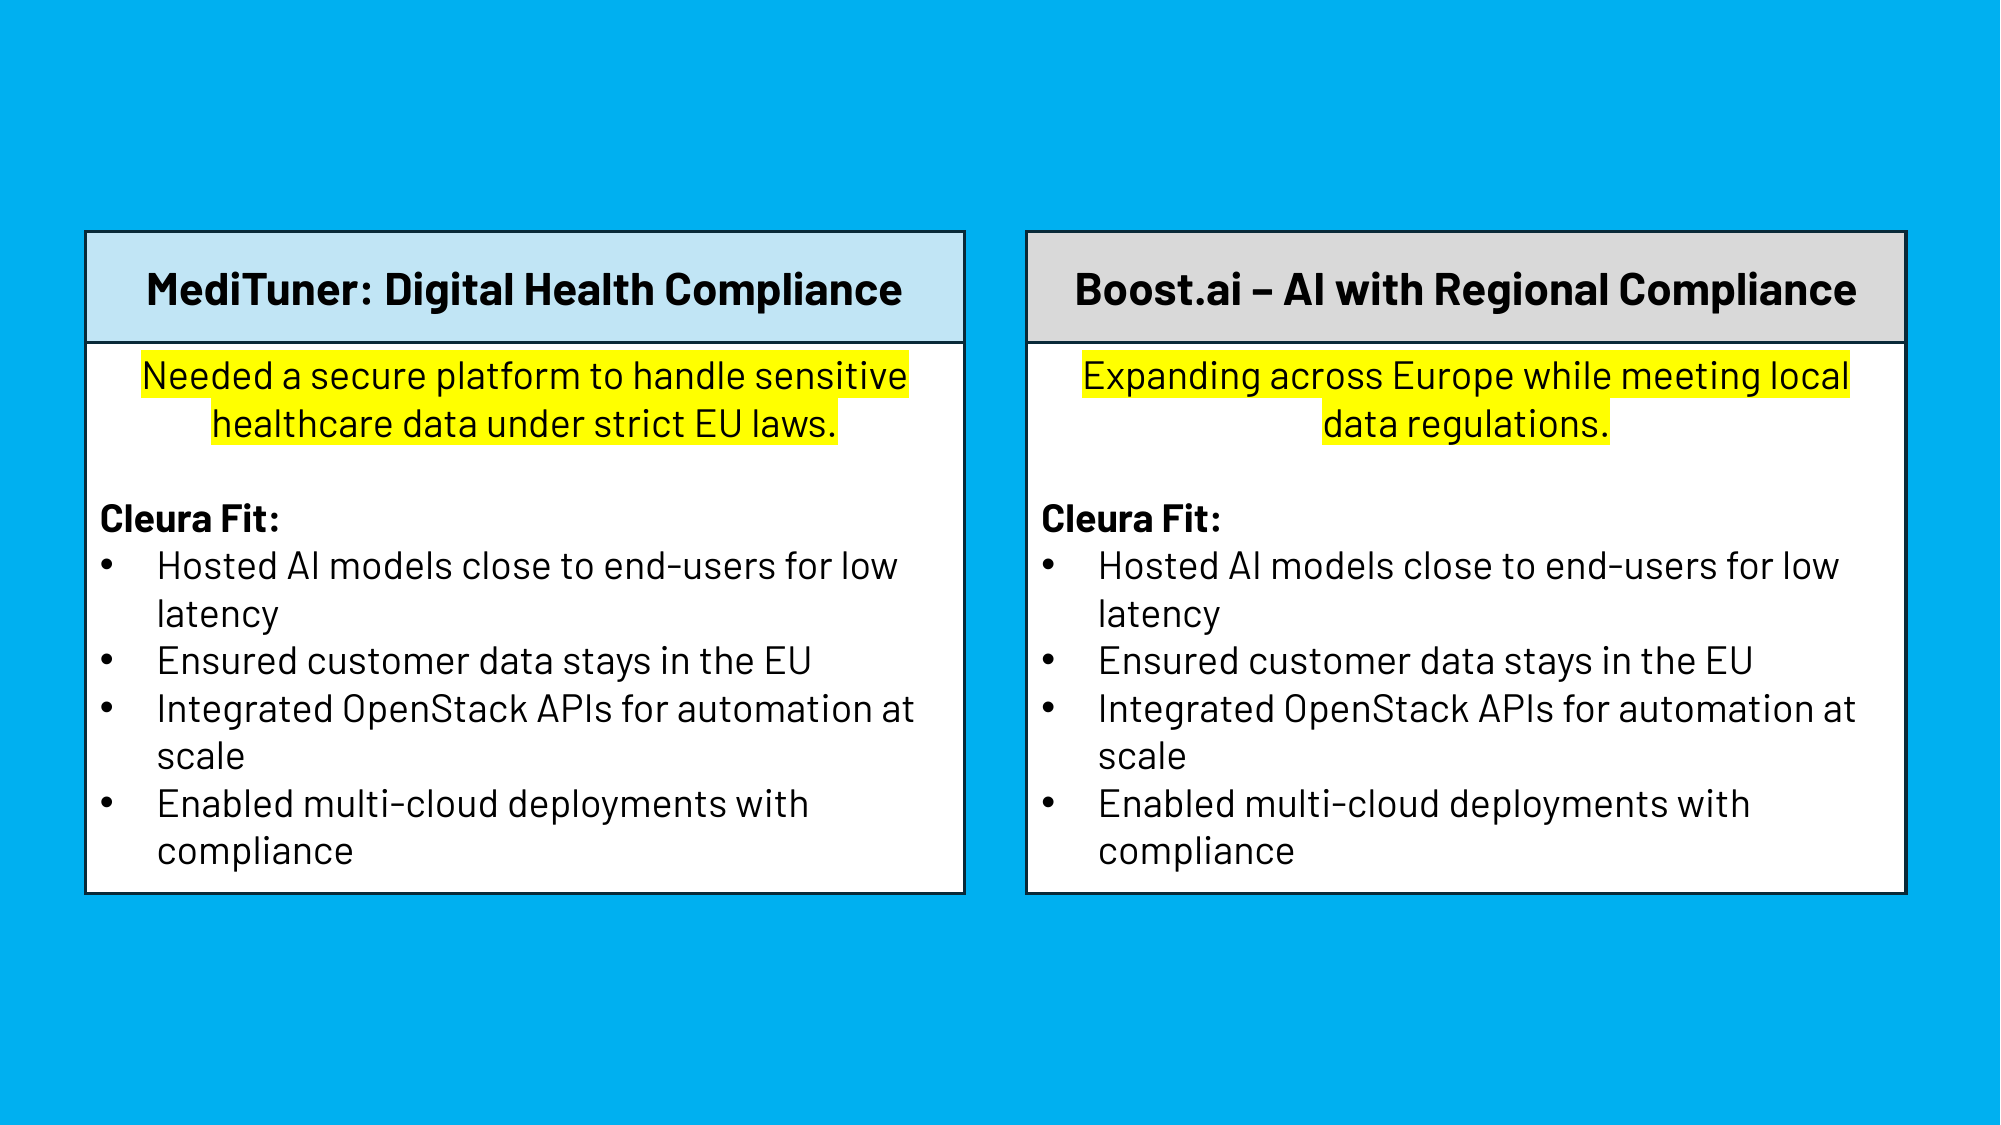

MediTuner: Digital Health Compliance
Needed a secure platform to handle sensitive healthcare data under strict EU laws.

Cleura Fit:
Hosted AI models close to end-users for low latency
Ensured customer data stays in the EU
Integrated OpenStack APIs for automation at scale
Enabled multi-cloud deployments with compliance

Boost.ai – AI with Regional Compliance
Expanding across Europe while meeting local data regulations.
Cleura Fit:
Hosted AI models close to end-users for low latency
Ensured customer data stays in the EU
Integrated OpenStack APIs for automation at scale
Enabled multi-cloud deployments with compliance